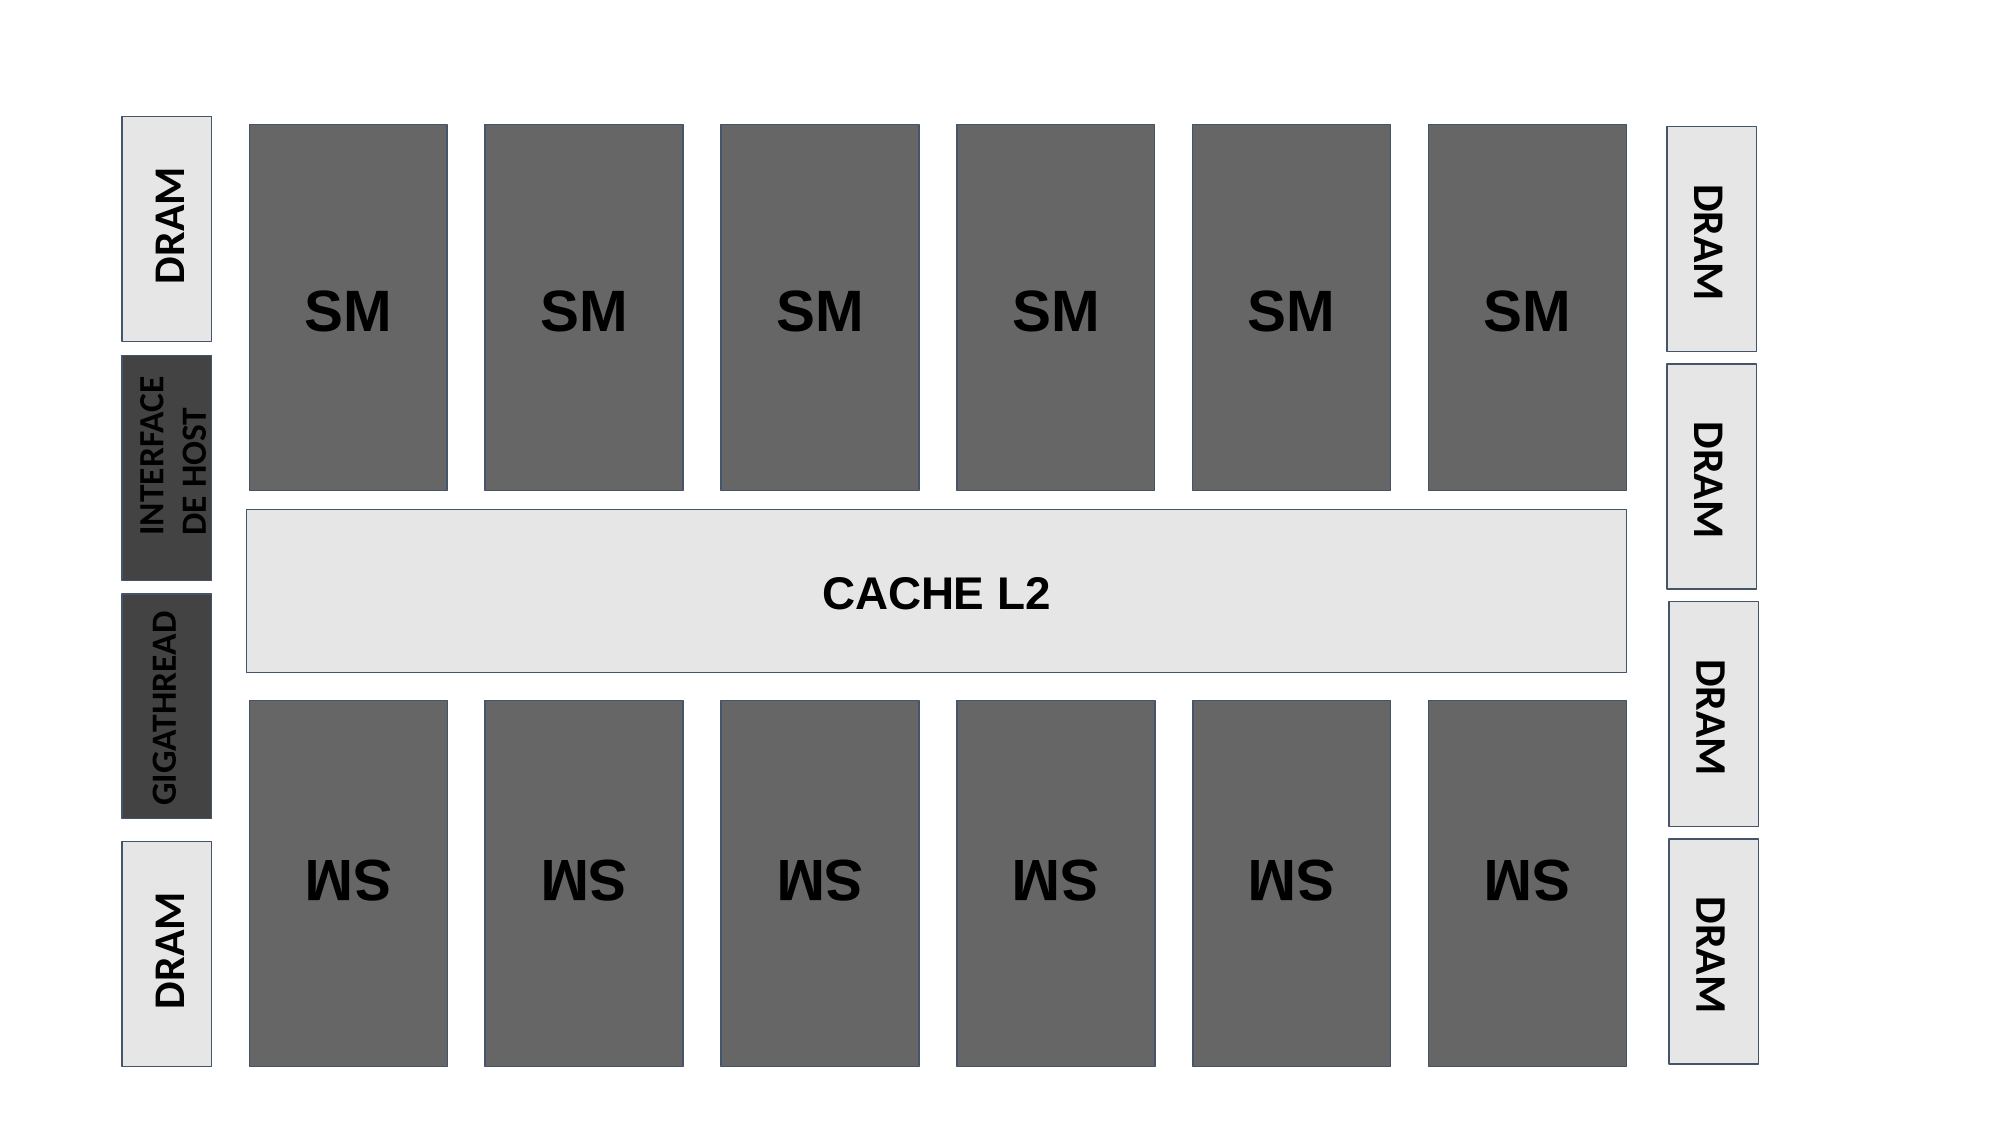

SM
SM
SM
SM
SM
SM

DRAM
DRAM

INTERFACE DE HOST
DRAM
CACHE L2

GIGATHREAD
SM
SM
SM
SM
SM
SM
DRAM

DRAM
DRAM